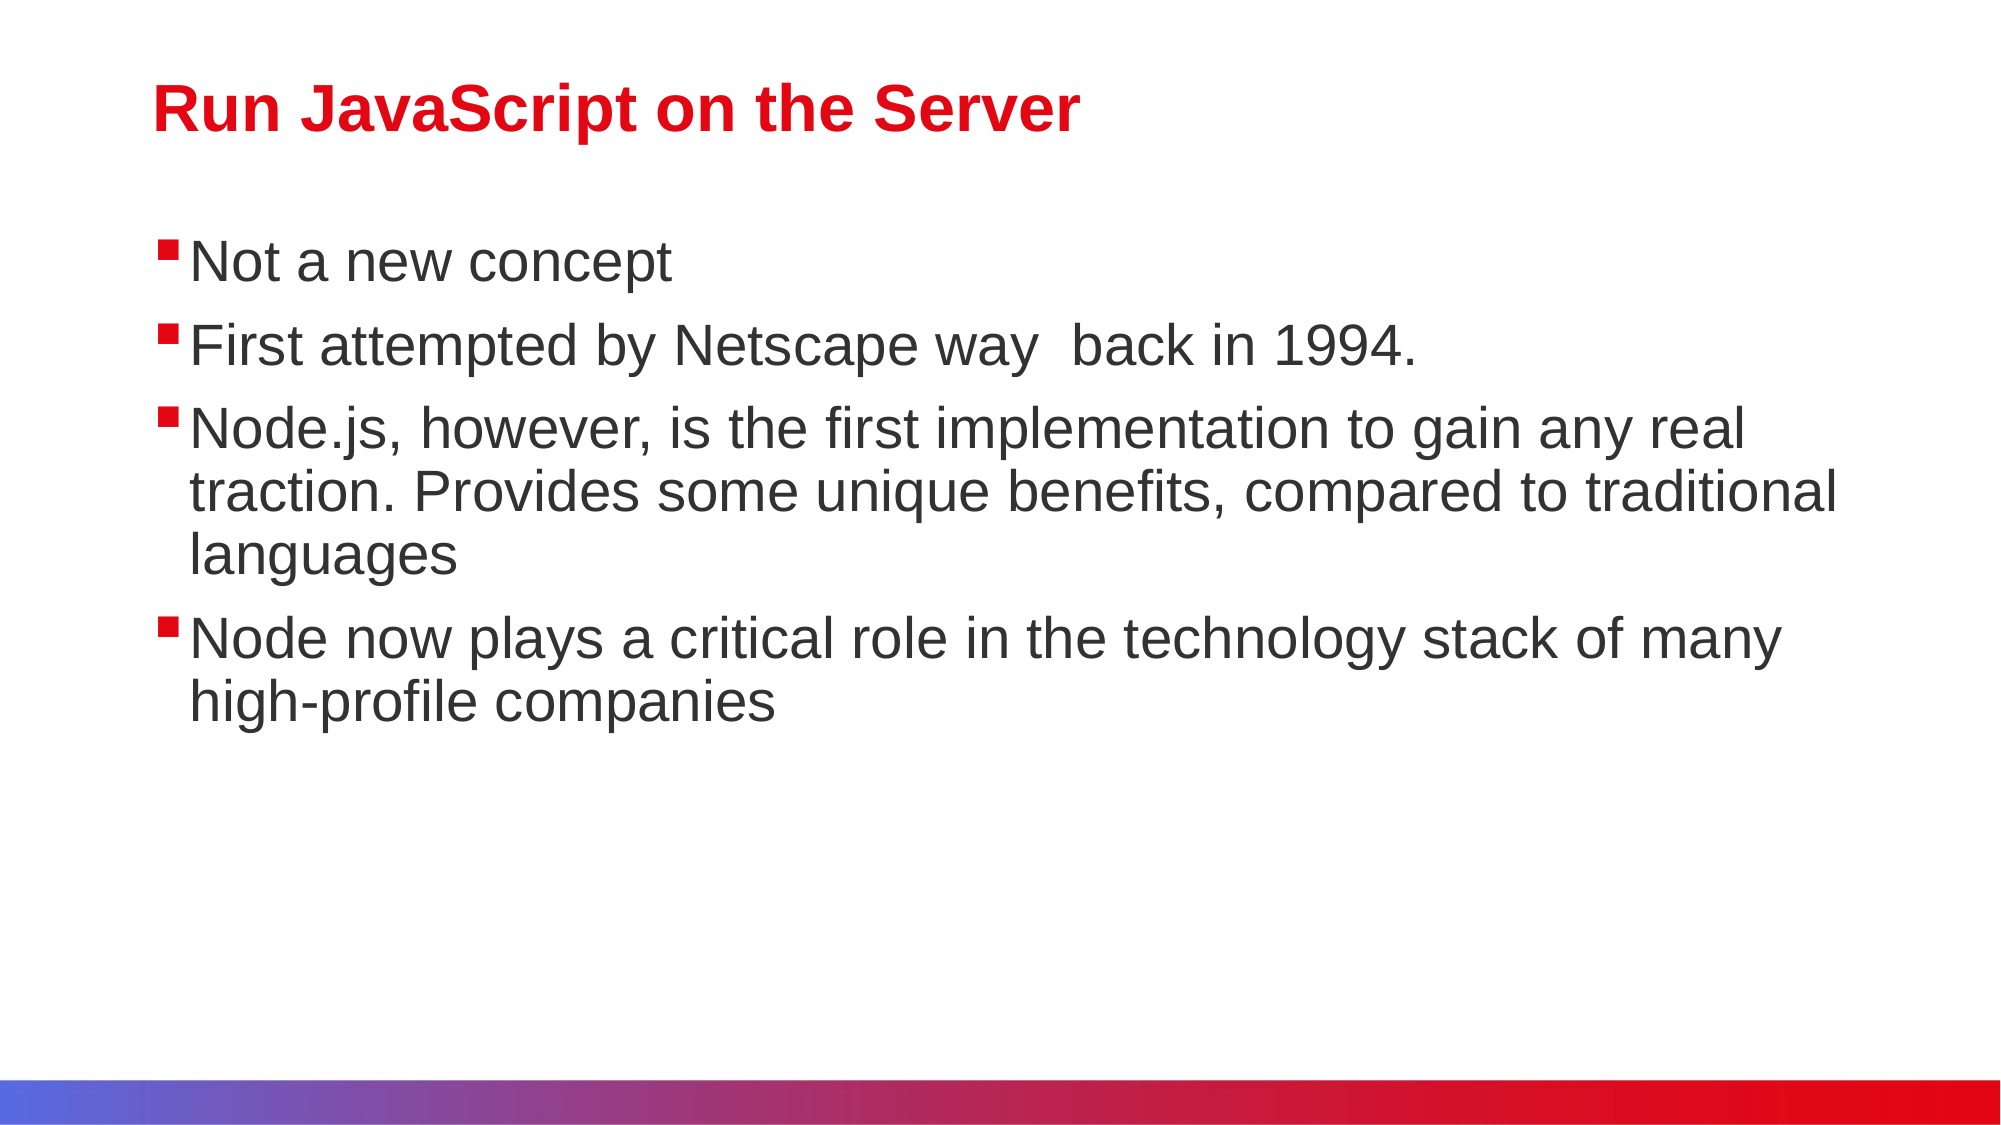

# Run JavaScript on the Server
Not a new concept
First attempted by Netscape way  back in 1994.
Node.js, however, is the first implementation to gain any real traction. Provides some unique benefits, compared to traditional languages
Node now plays a critical role in the technology stack of many high-profile companies